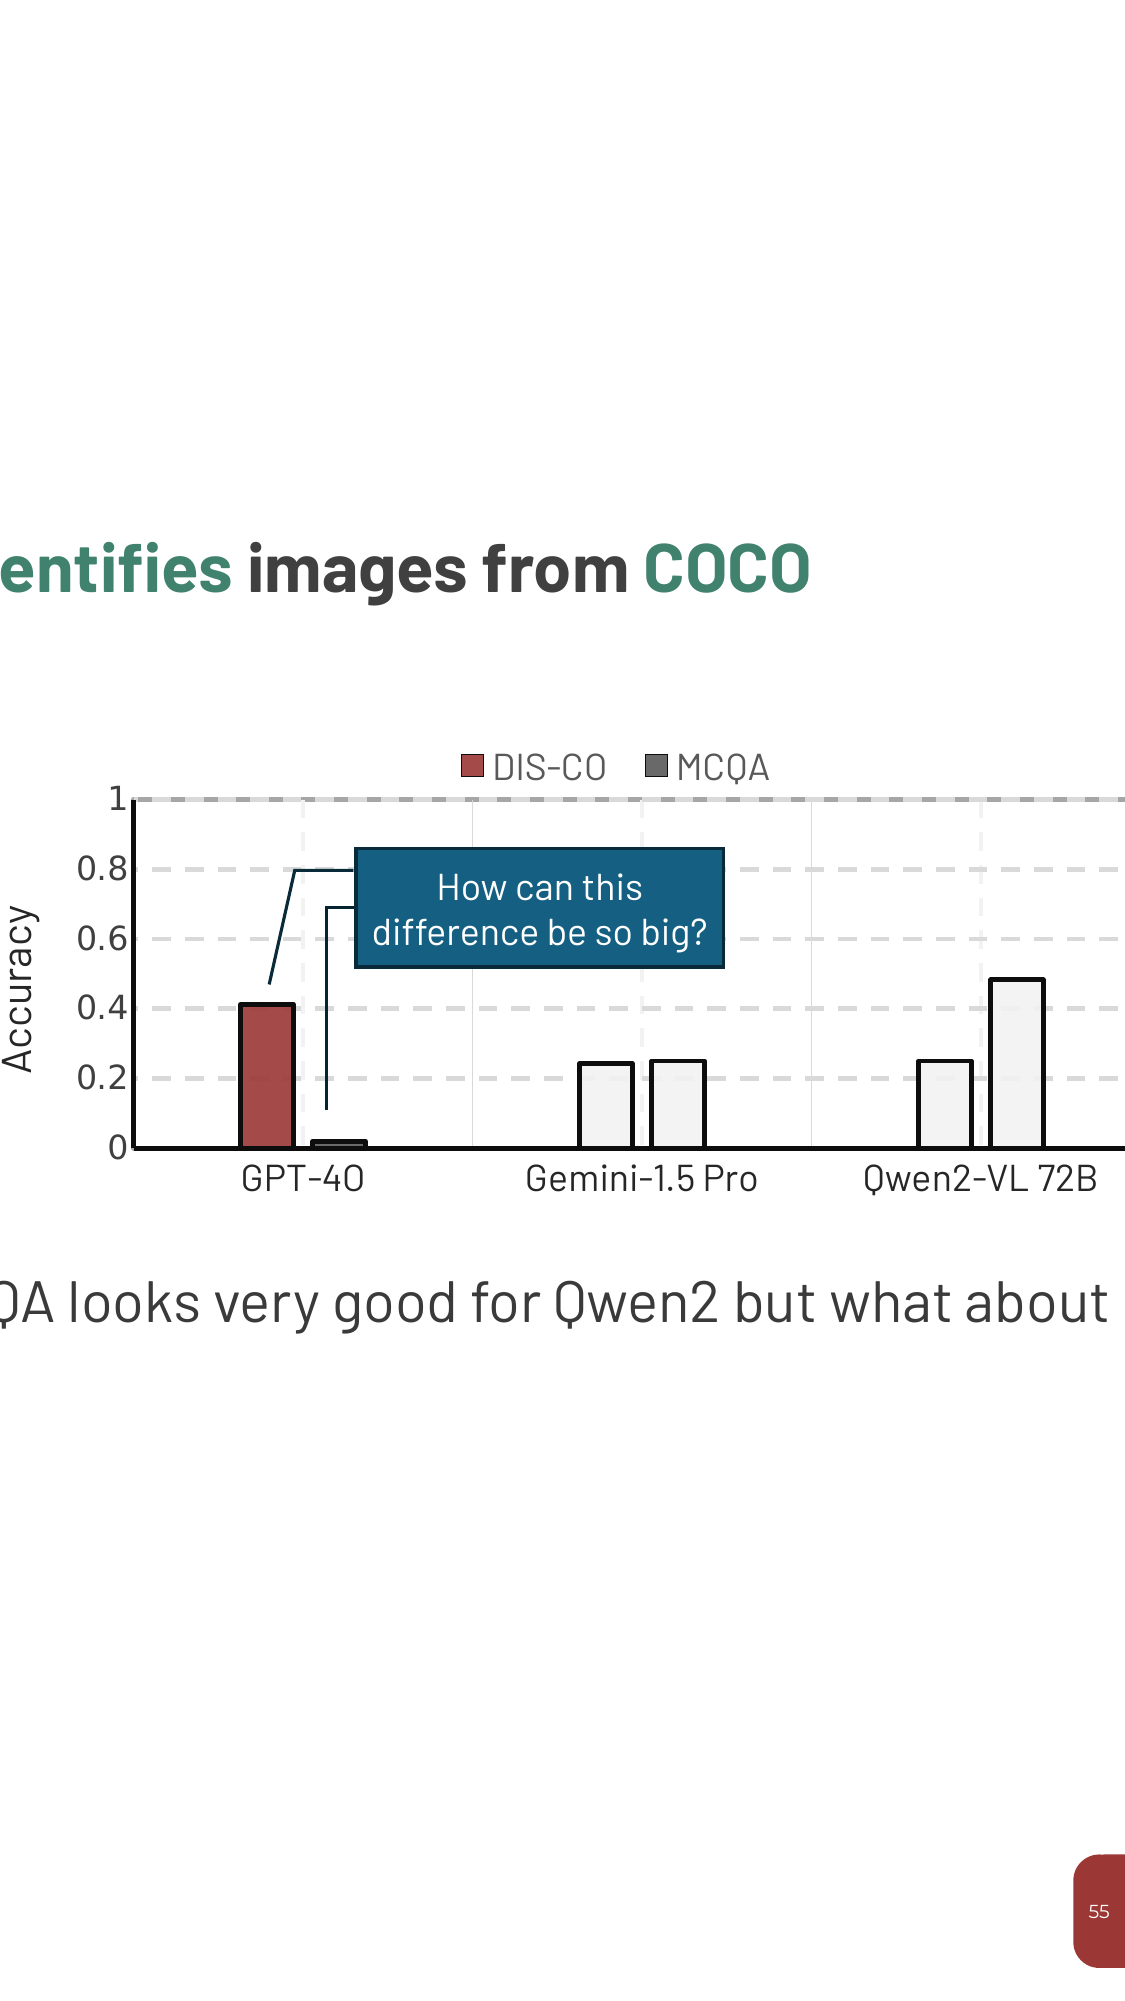

# DIS-CO identifies images from COCO

### Chart

| Category | DIS-CO | MCQA |
|---|---|---|
| GPT-4O | 0.413 | 0.02 |
| Gemini-1.5 Pro | 0.243 | 0.25 |
| Qwen2-VL 72B | 0.25 | 0.483 |
How can this difference be so big?
MCQA looks very good for Qwen2 but what about GPT-4o?
55